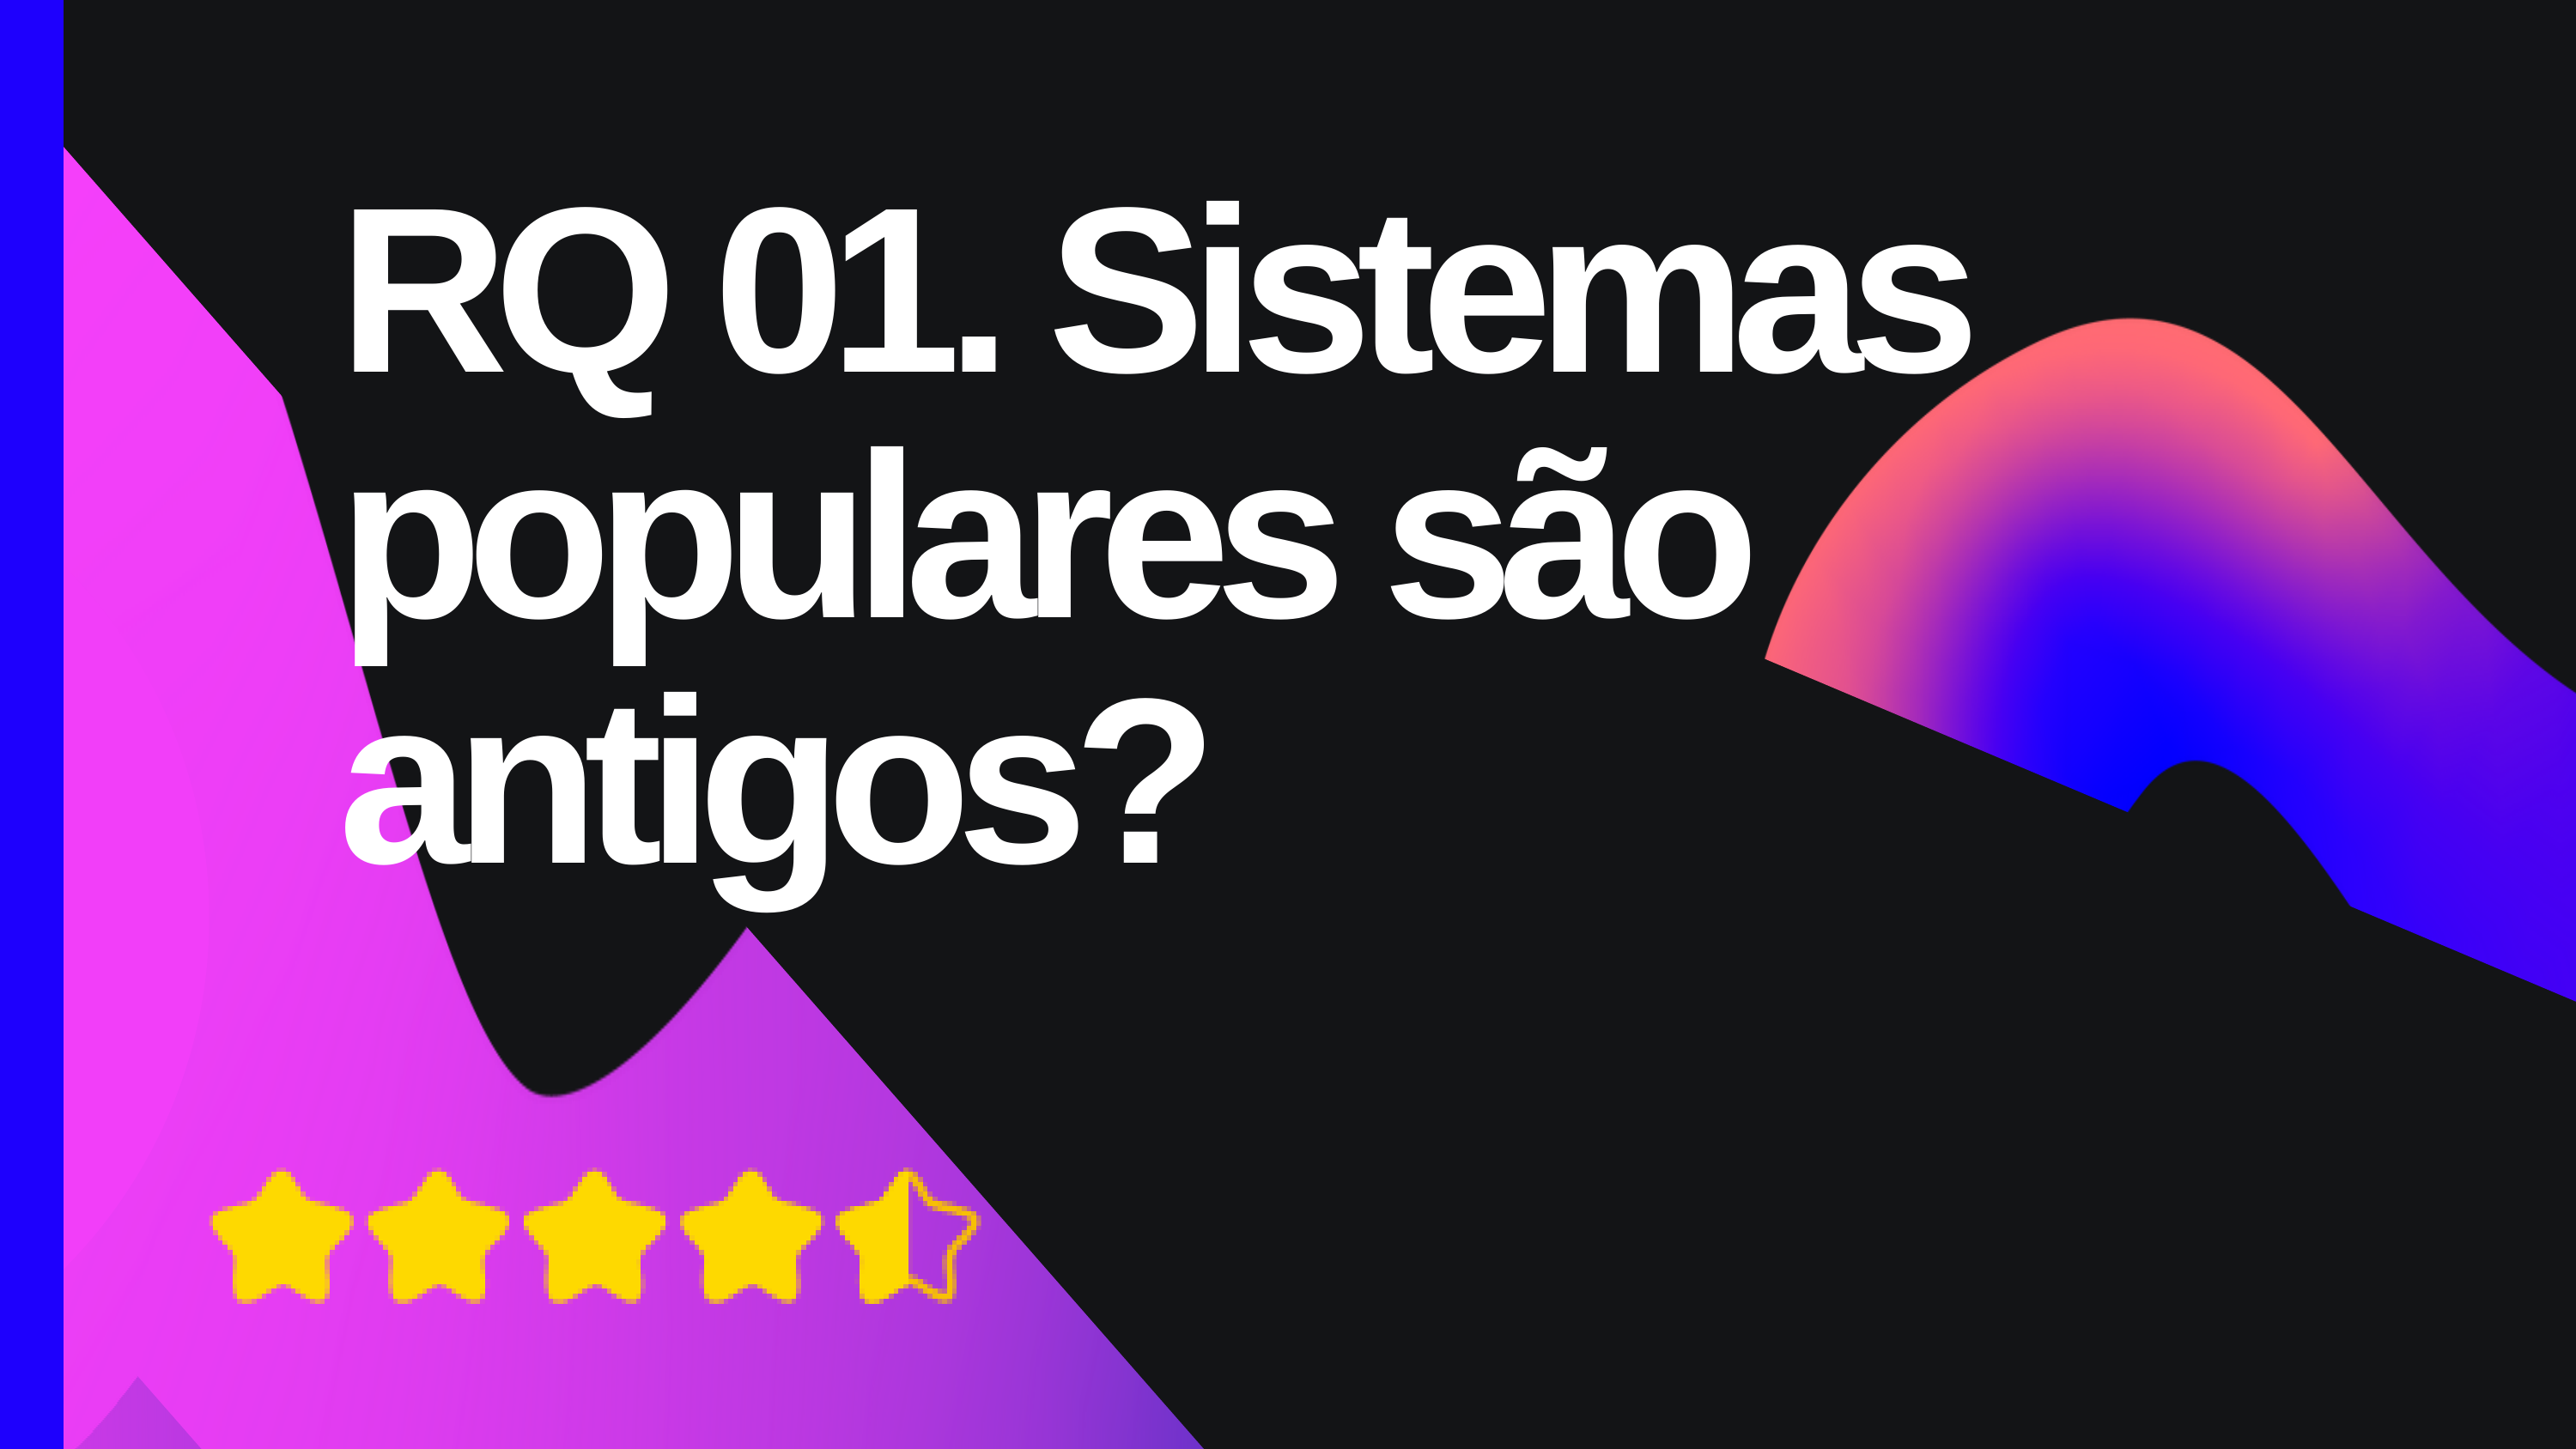

RQ 01. Sistemas ​
populares são antigos?

Acredita-se que repositórios populares são, em média, mais antigos. ​
Eles tiveram tempo para evoluir, construir uma comunidade, e acumular estrelas ao longo dos anos. ​
Portanto, a idade mediana dos repositórios populares na amostra deve ser mais ALTA que a média.